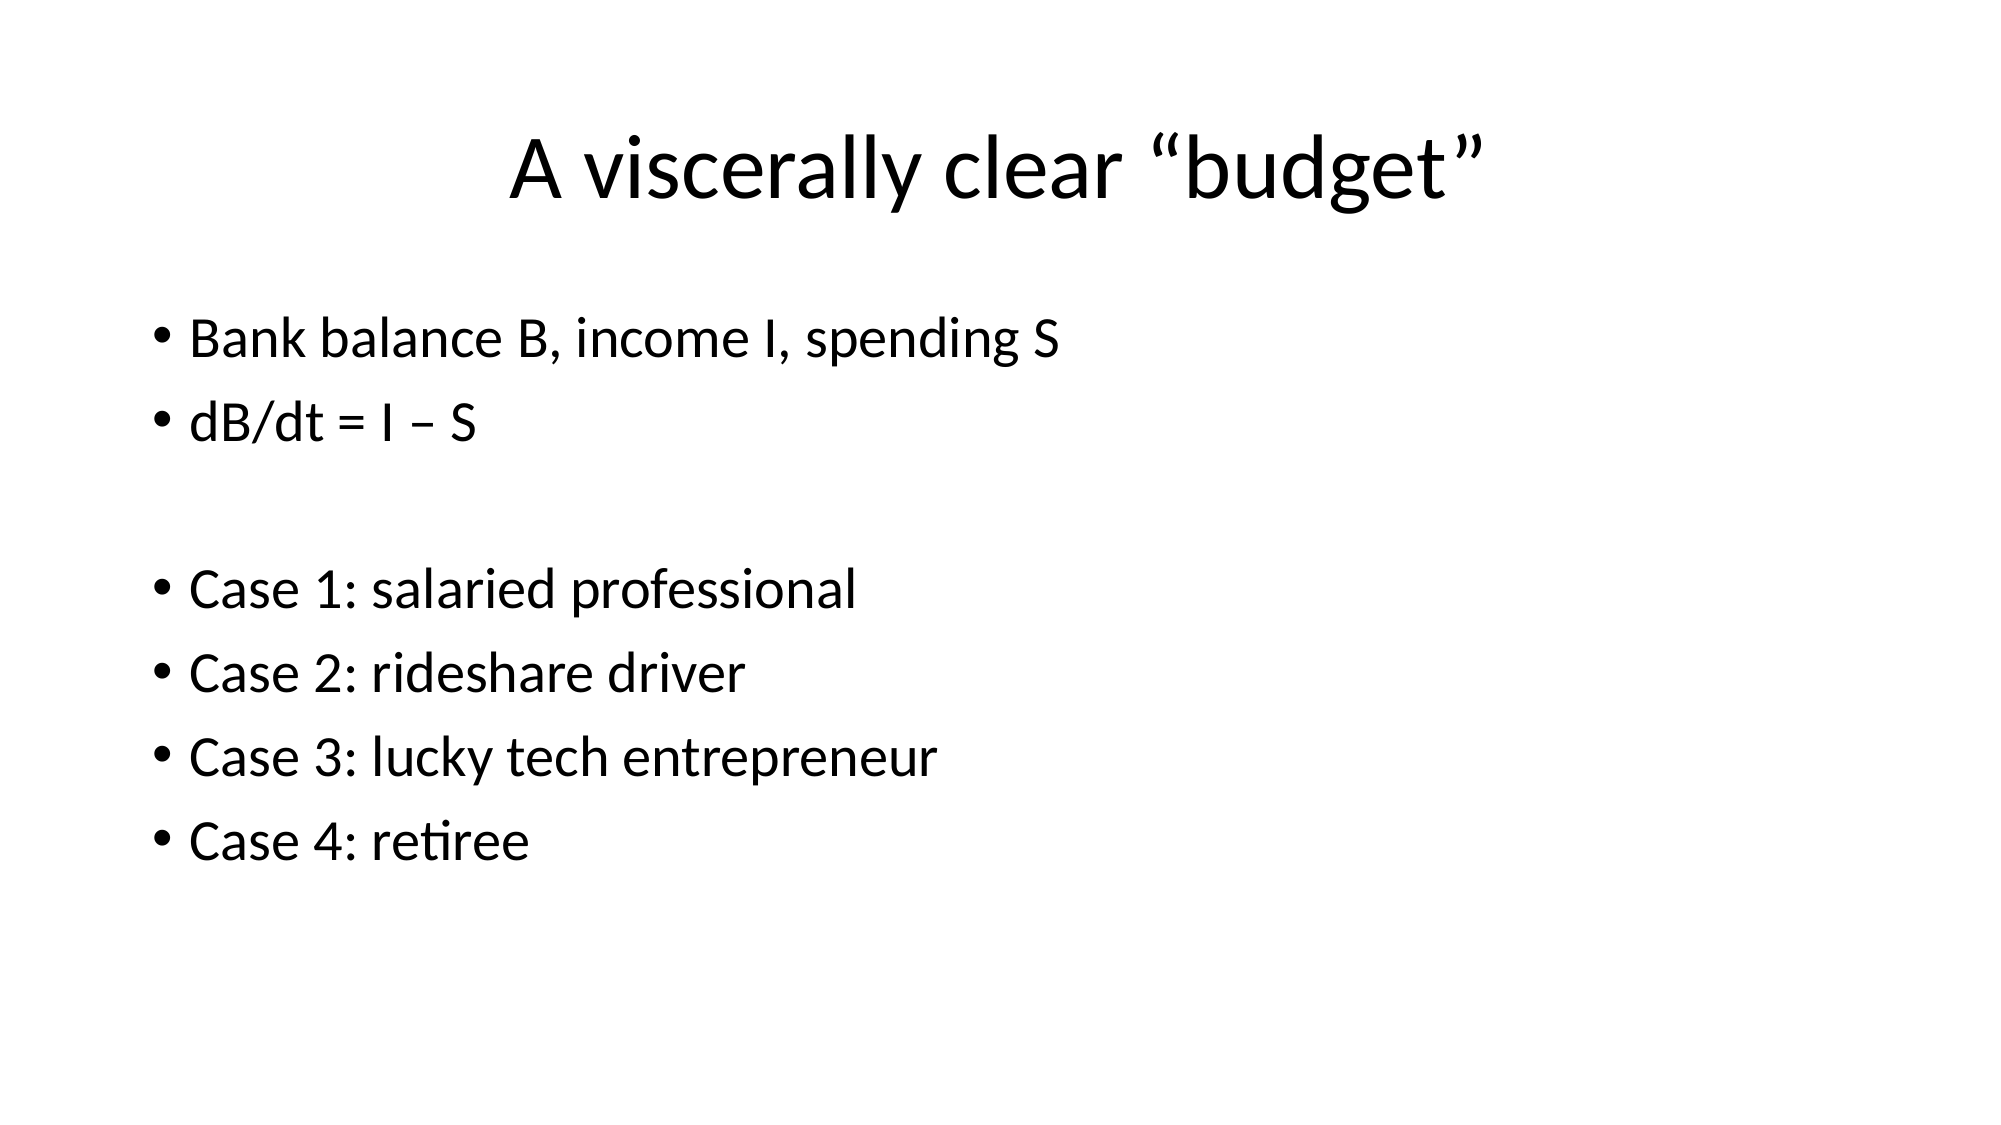

# A viscerally clear “budget”
Bank balance B, income I, spending S
dB/dt = I – S

Case 1: salaried professional
Case 2: rideshare driver
Case 3: lucky tech entrepreneur
Case 4: retiree